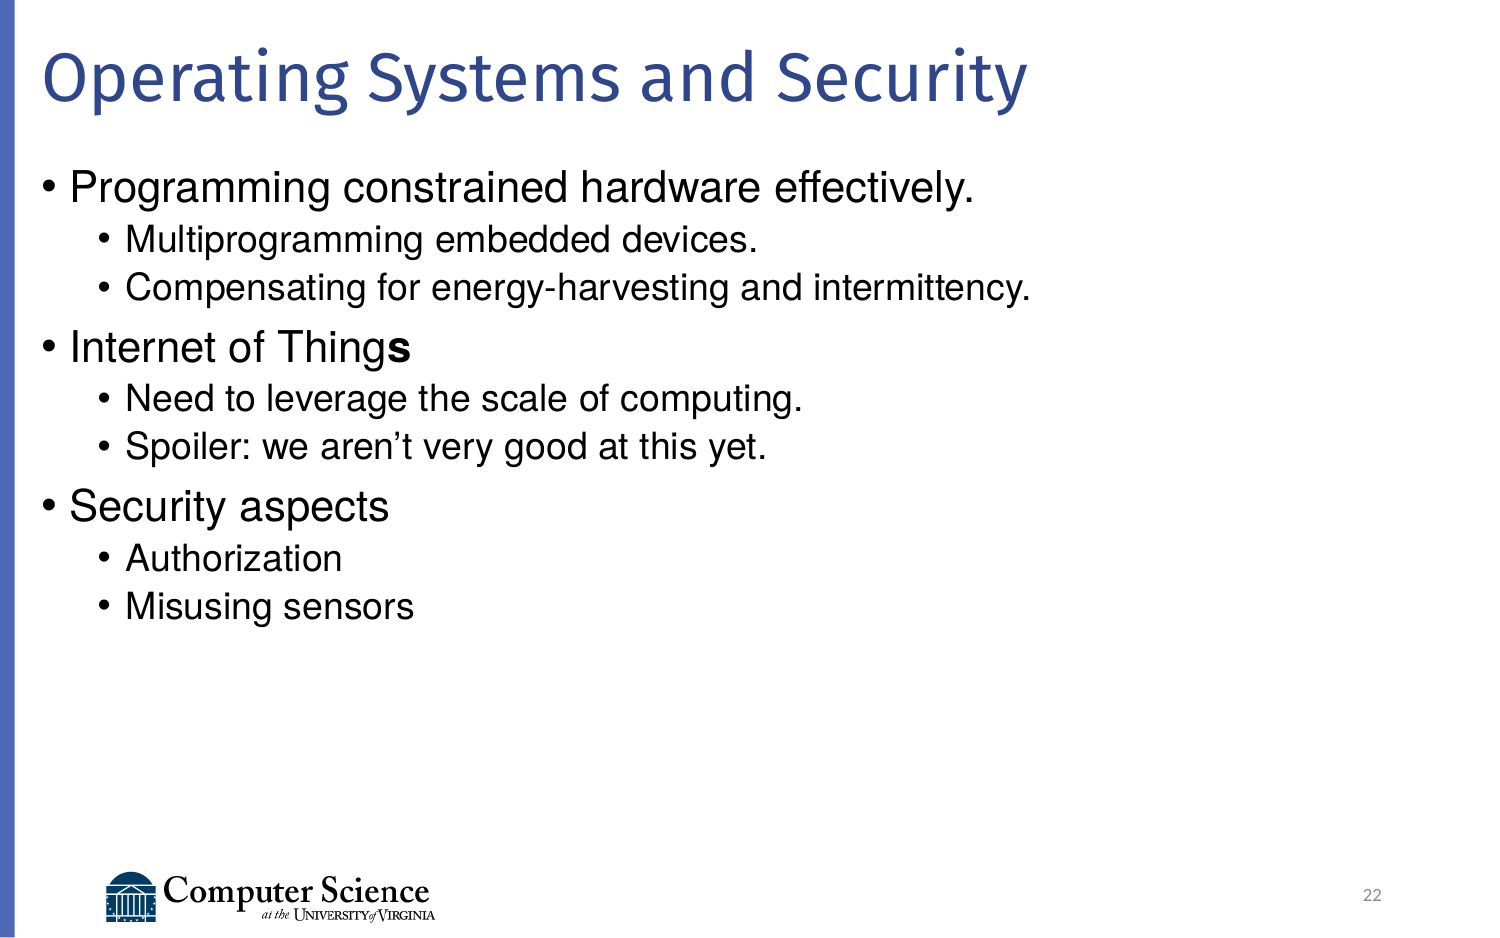

# Operating Systems and Security
Programming constrained hardware effectively.
Multiprogramming embedded devices.
Compensating for energy-harvesting and intermittency.
Internet of Things
Need to leverage the scale of computing.
Spoiler: we aren’t very good at this yet.
Security aspects
Authorization
Misusing sensors
22